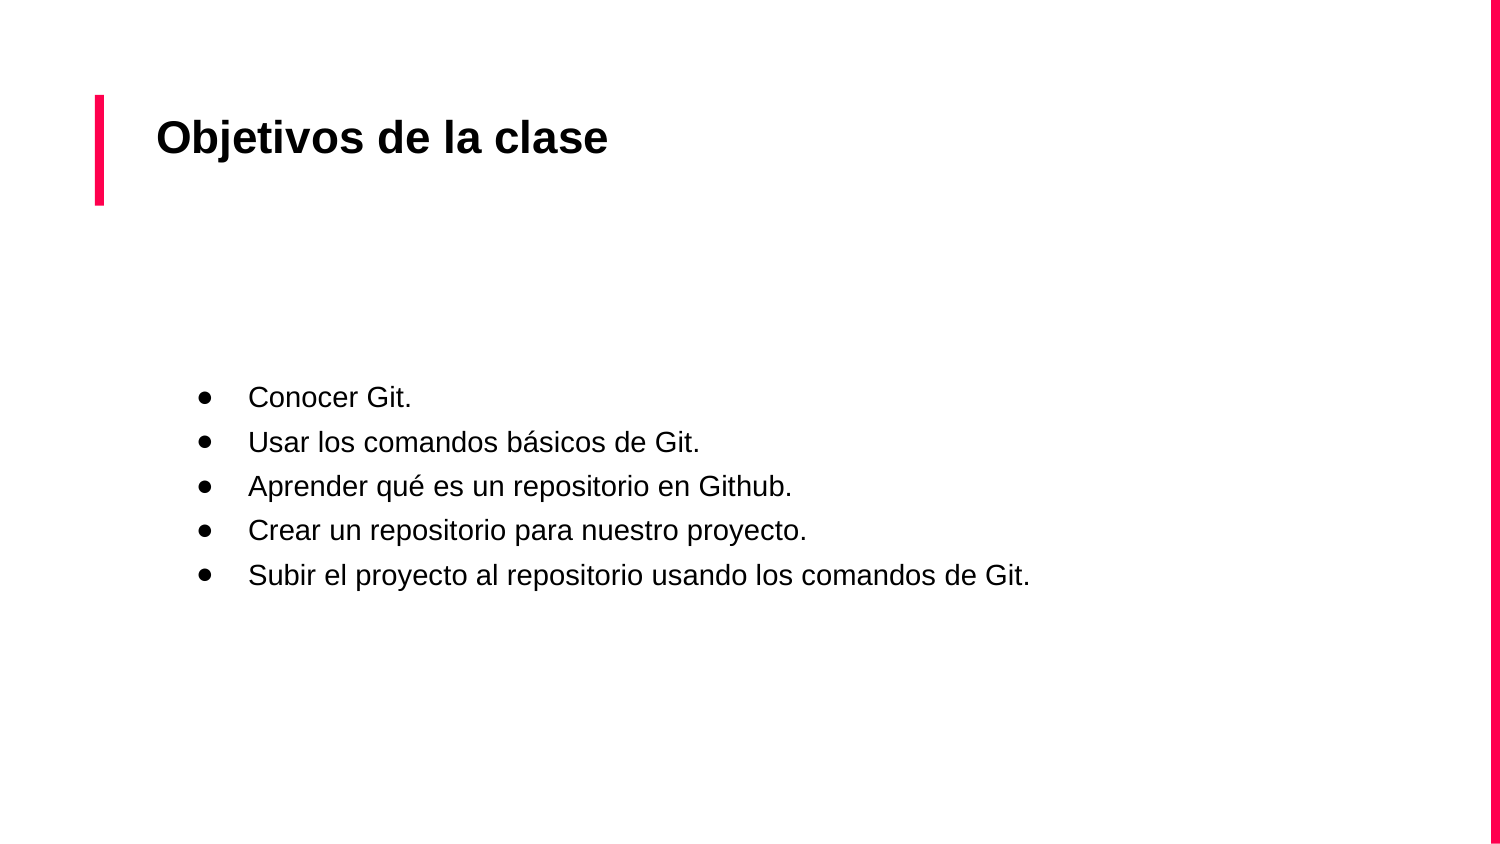

Objetivos de la clase
Conocer Git.
Usar los comandos básicos de Git.
Aprender qué es un repositorio en Github.
Crear un repositorio para nuestro proyecto.
Subir el proyecto al repositorio usando los comandos de Git.